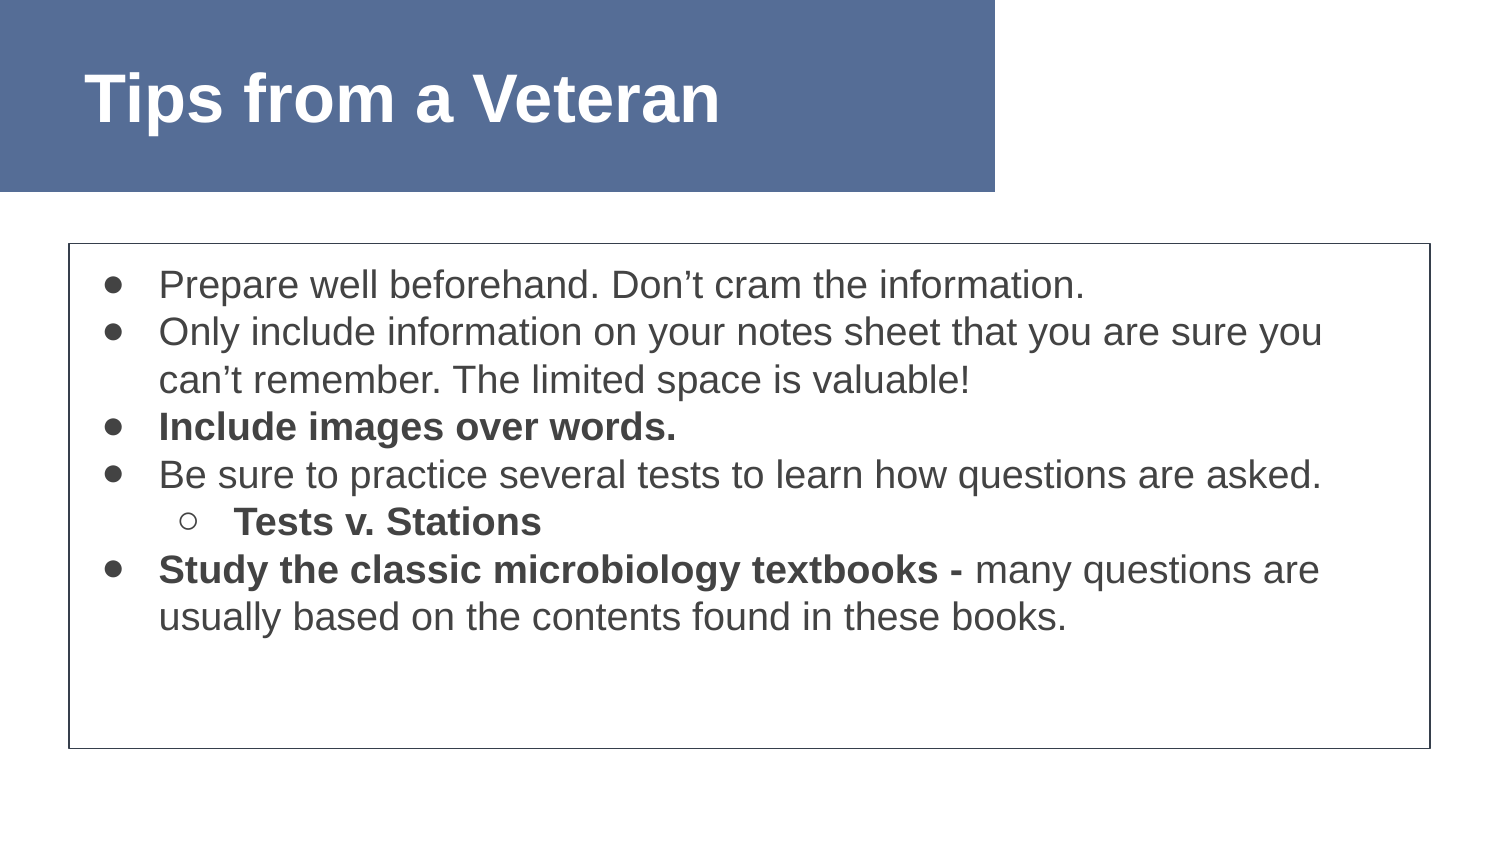

Tips from a Veteran
Prepare well beforehand. Don’t cram the information.
Only include information on your notes sheet that you are sure you can’t remember. The limited space is valuable!
Include images over words.
Be sure to practice several tests to learn how questions are asked.
Tests v. Stations
Study the classic microbiology textbooks - many questions are usually based on the contents found in these books.